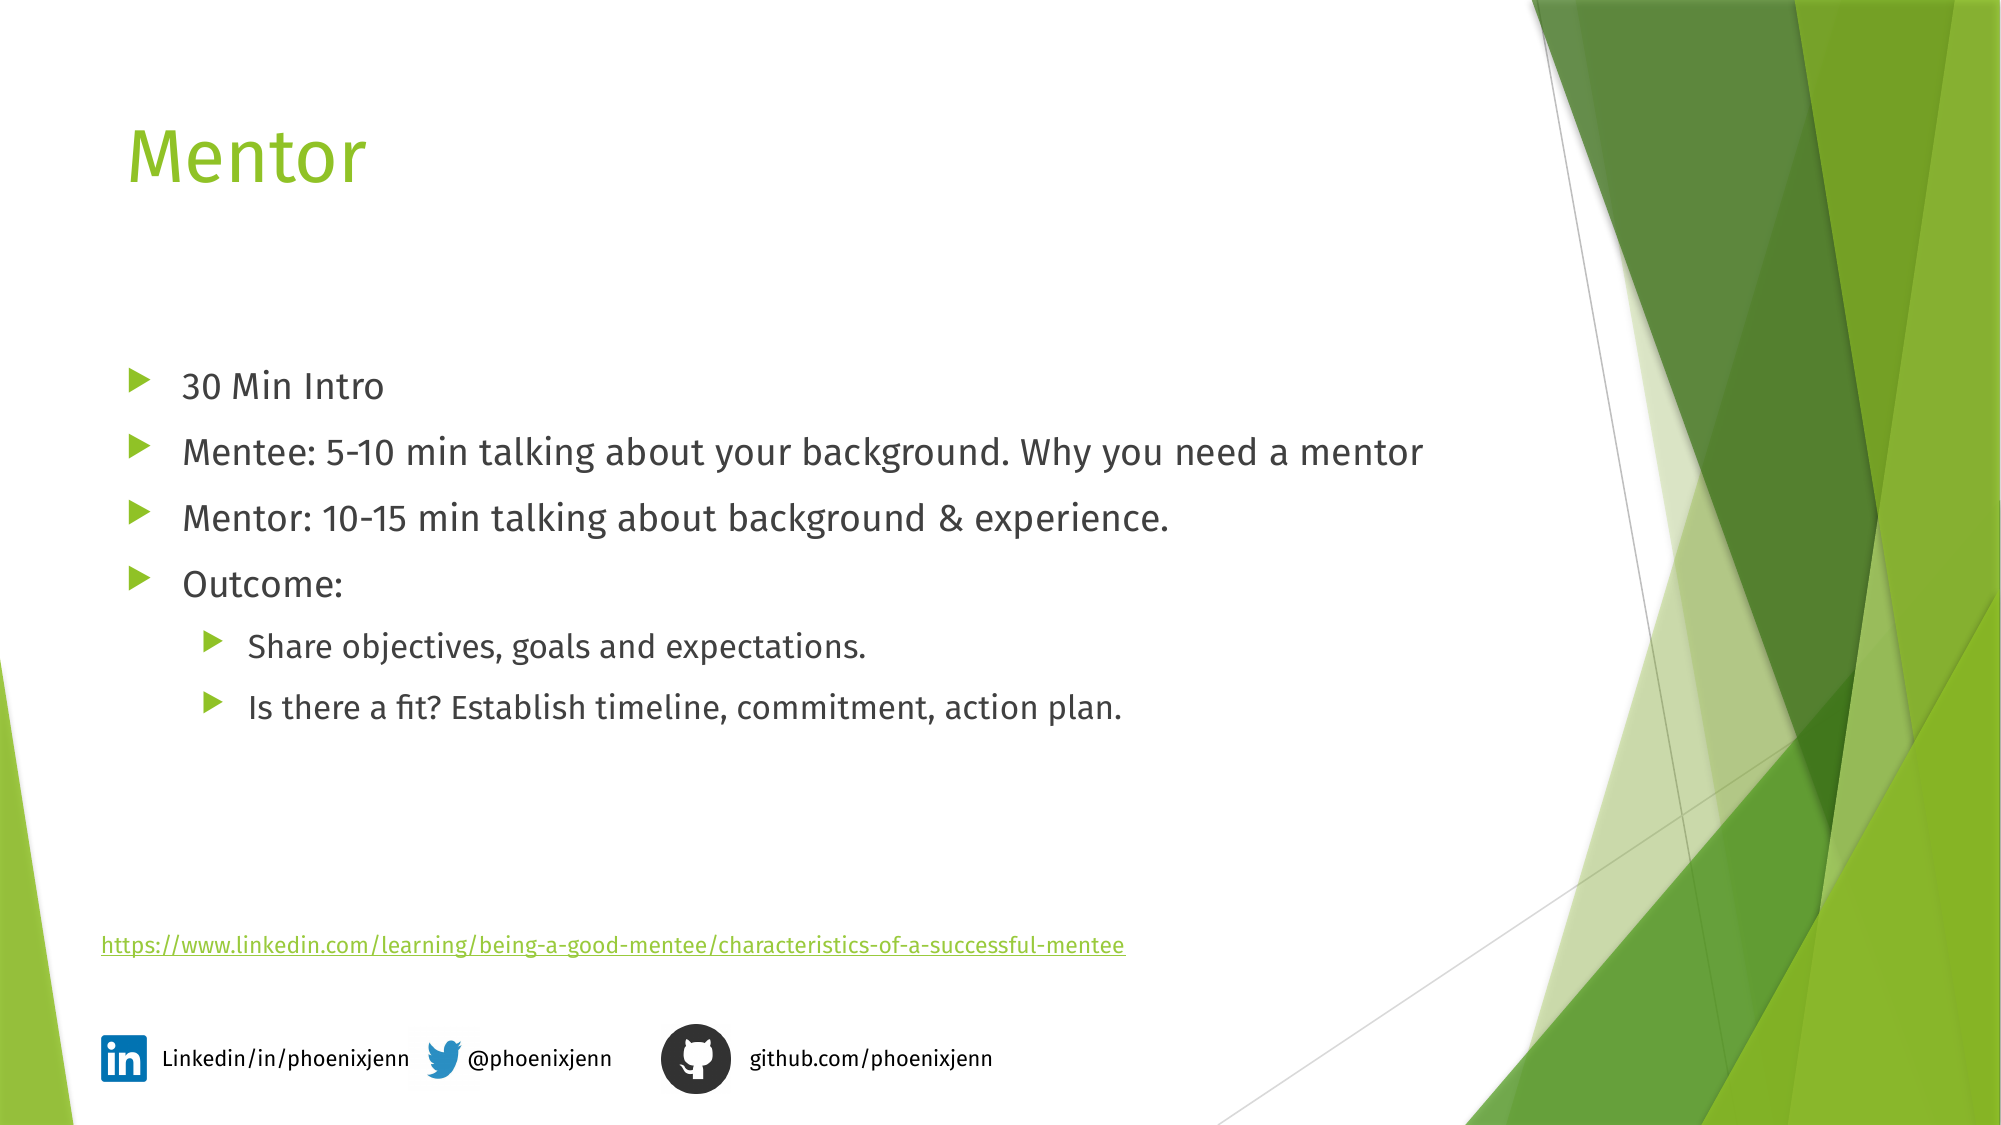

# Mentor
30 Min Intro
Mentee: 5-10 min talking about your background. Why you need a mentor
Mentor: 10-15 min talking about background & experience.
Outcome:
Share objectives, goals and expectations.
Is there a fit? Establish timeline, commitment, action plan.
https://www.linkedin.com/learning/being-a-good-mentee/characteristics-of-a-successful-mentee